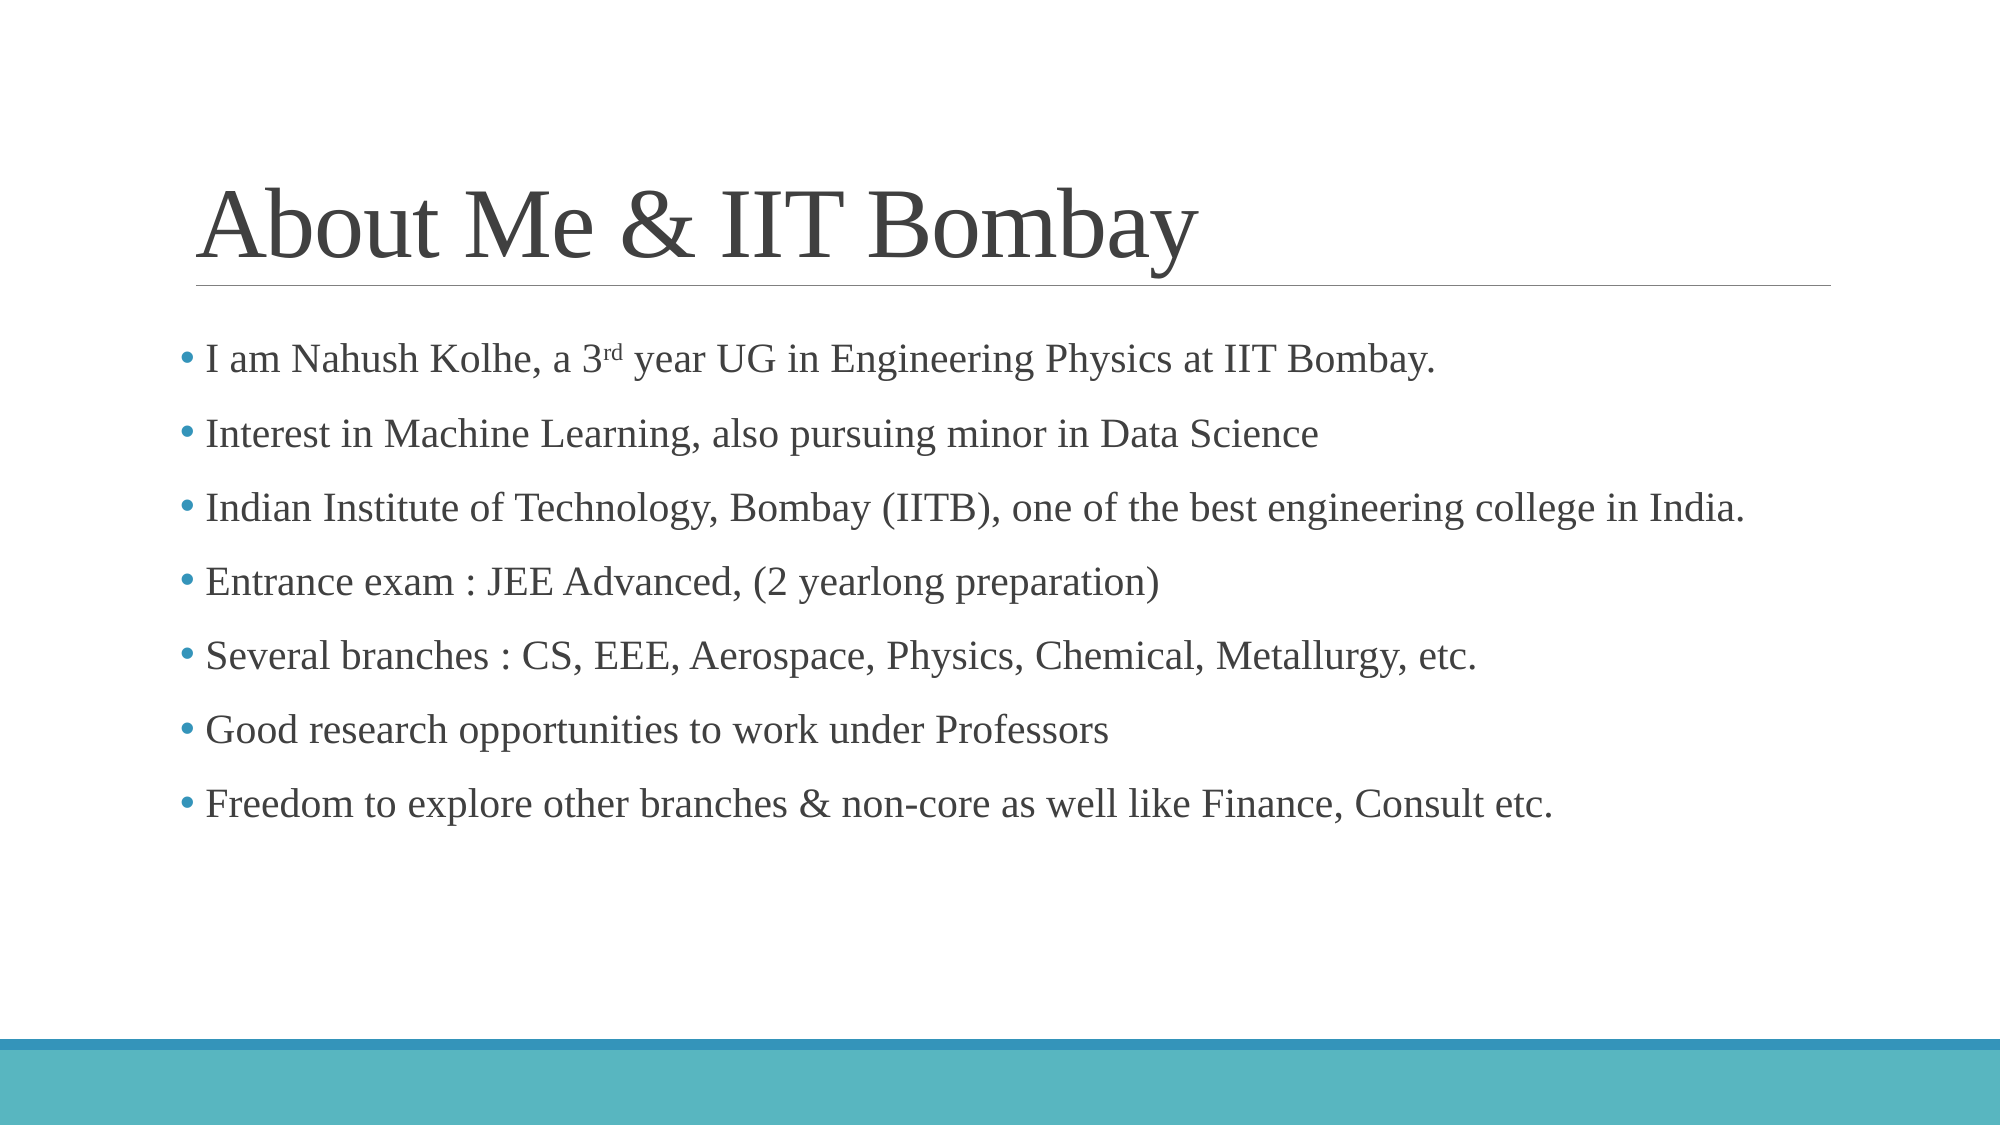

# About Me & IIT Bombay
 I am Nahush Kolhe, a 3rd year UG in Engineering Physics at IIT Bombay.
 Interest in Machine Learning, also pursuing minor in Data Science
 Indian Institute of Technology, Bombay (IITB), one of the best engineering college in India.
 Entrance exam : JEE Advanced, (2 yearlong preparation)
 Several branches : CS, EEE, Aerospace, Physics, Chemical, Metallurgy, etc.
 Good research opportunities to work under Professors
 Freedom to explore other branches & non-core as well like Finance, Consult etc.